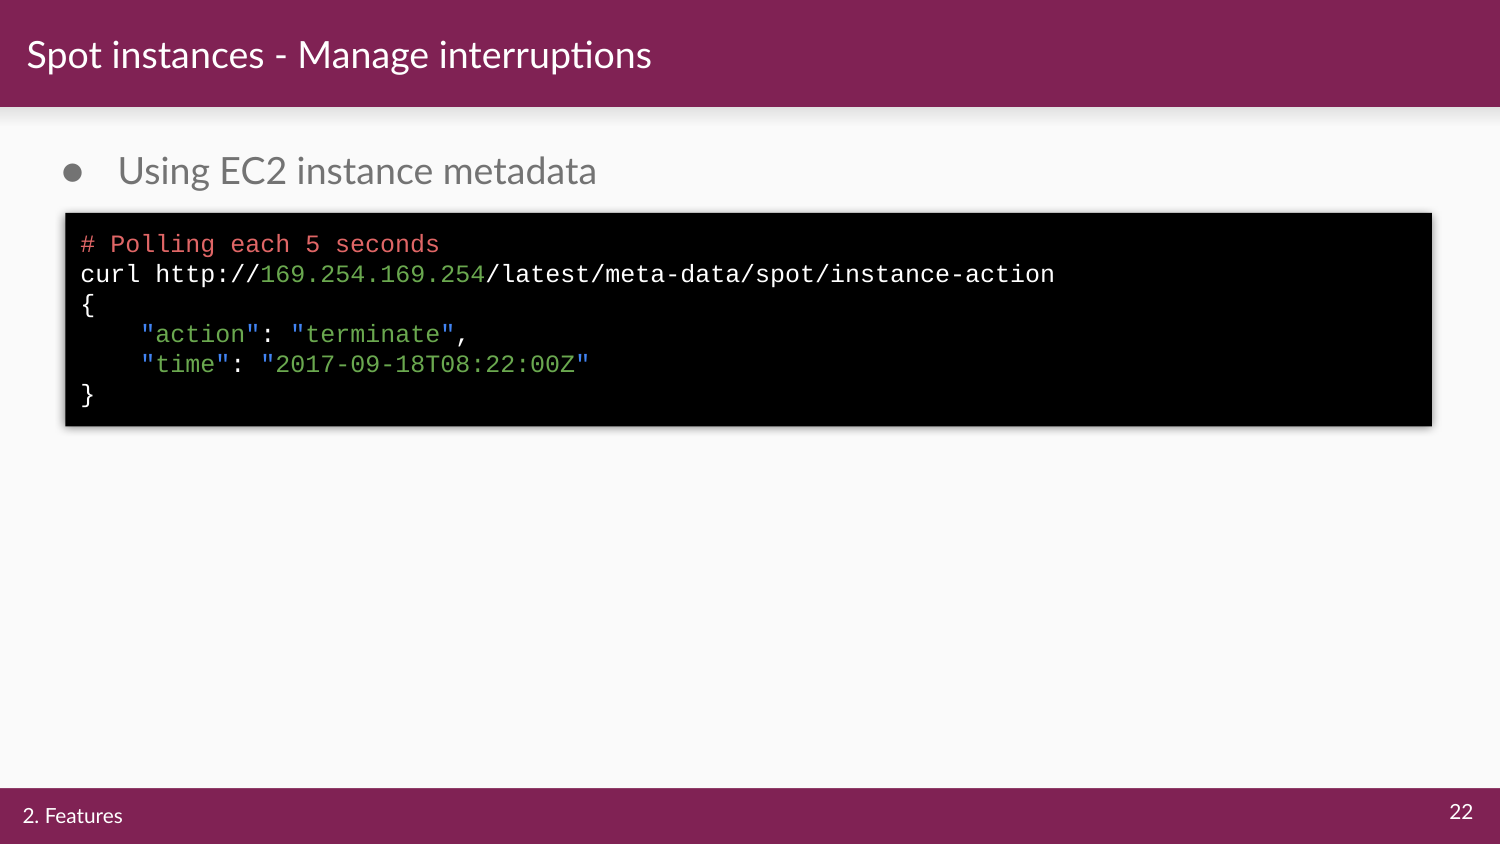

# Spot instances - Manage interruptions
Using EC2 instance metadata
# Polling each 5 seconds curl http://169.254.169.254/latest/meta-data/spot/instance-action { "action": "terminate", "time": "2017-09-18T08:22:00Z" }
22
2. Features